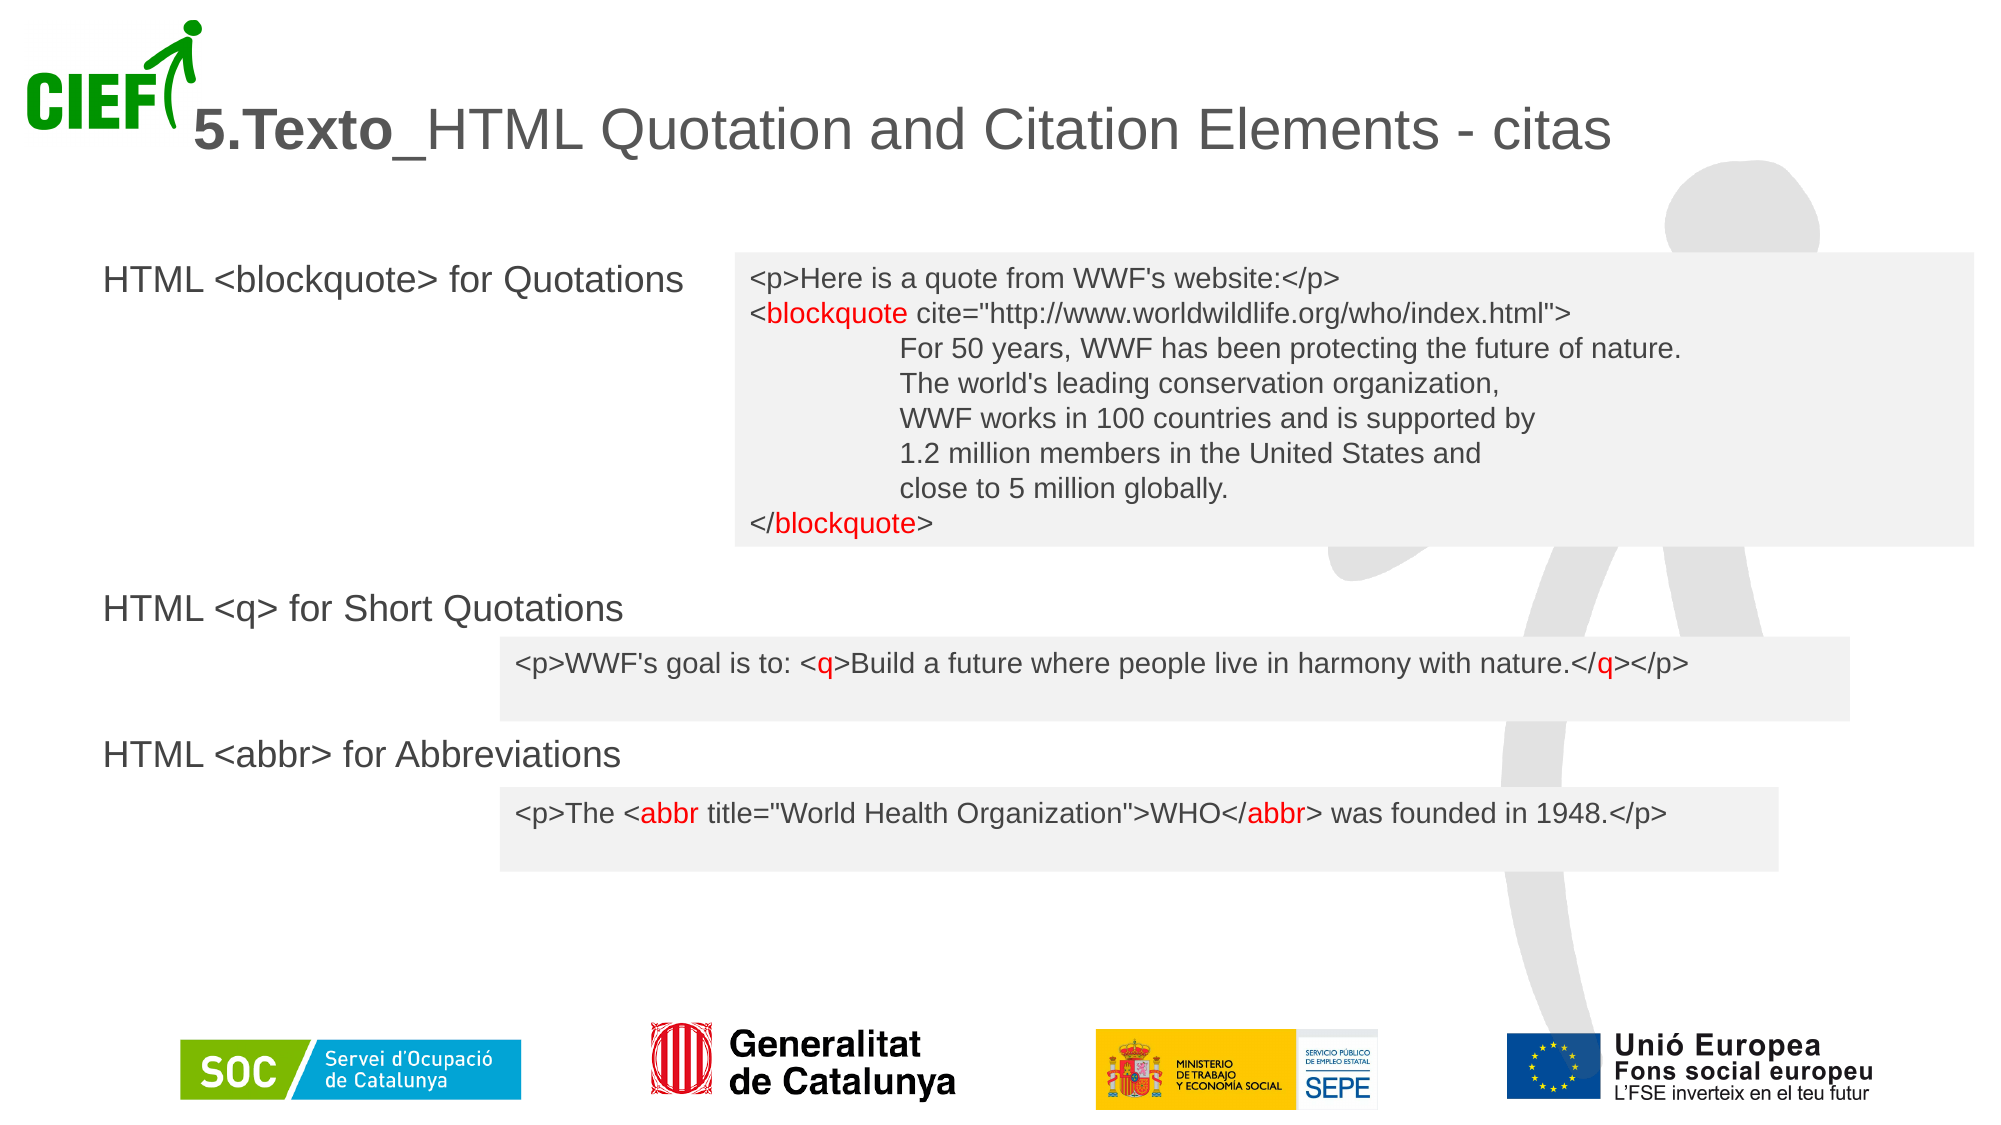

# 5.Texto_HTML Quotation and Citation Elements - citas
HTML <blockquote> for Quotations
<p>Here is a quote from WWF's website:</p>
<blockquote cite="http://www.worldwildlife.org/who/index.html">
	For 50 years, WWF has been protecting the future of nature.
	The world's leading conservation organization,
	WWF works in 100 countries and is supported by
	1.2 million members in the United States and
	close to 5 million globally.
</blockquote>
HTML <q> for Short Quotations
<p>WWF's goal is to: <q>Build a future where people live in harmony with nature.</q></p>
HTML <abbr> for Abbreviations

<p>The <abbr title="World Health Organization">WHO</abbr> was founded in 1948.</p>
49